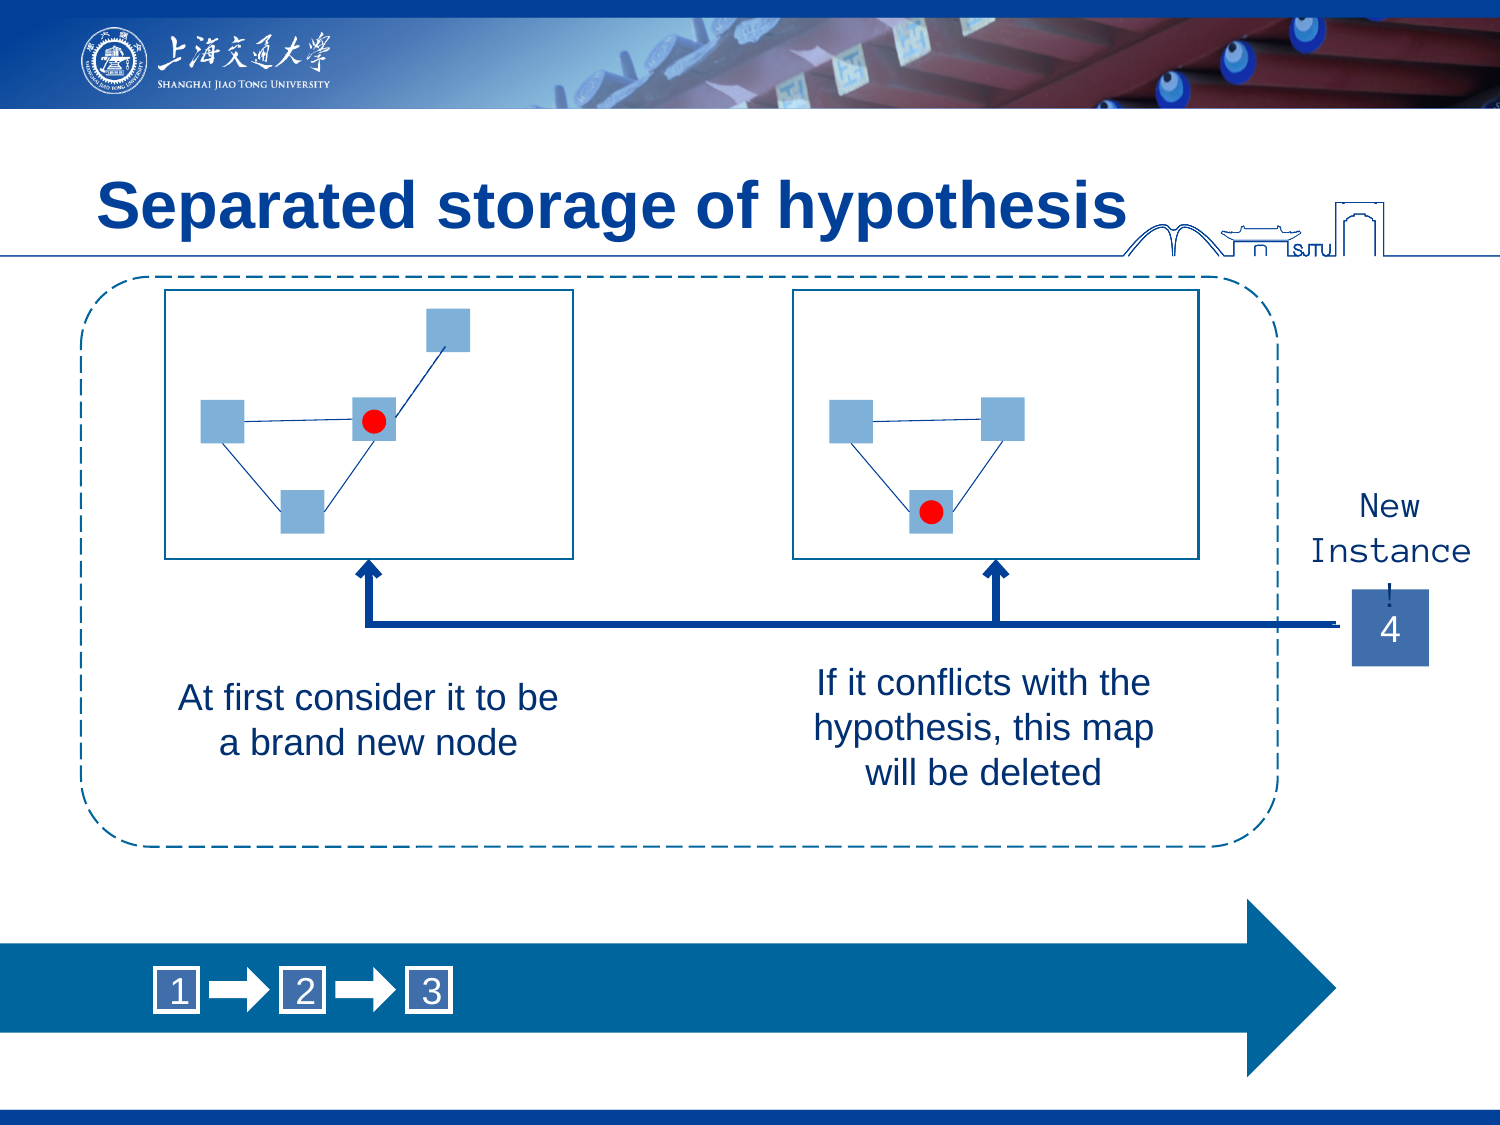

# Separated storage of hypothesis

New Instance!
4

If it conflicts with the hypothesis, this map will be deleted
At first consider it to be a brand new node

1
2
3